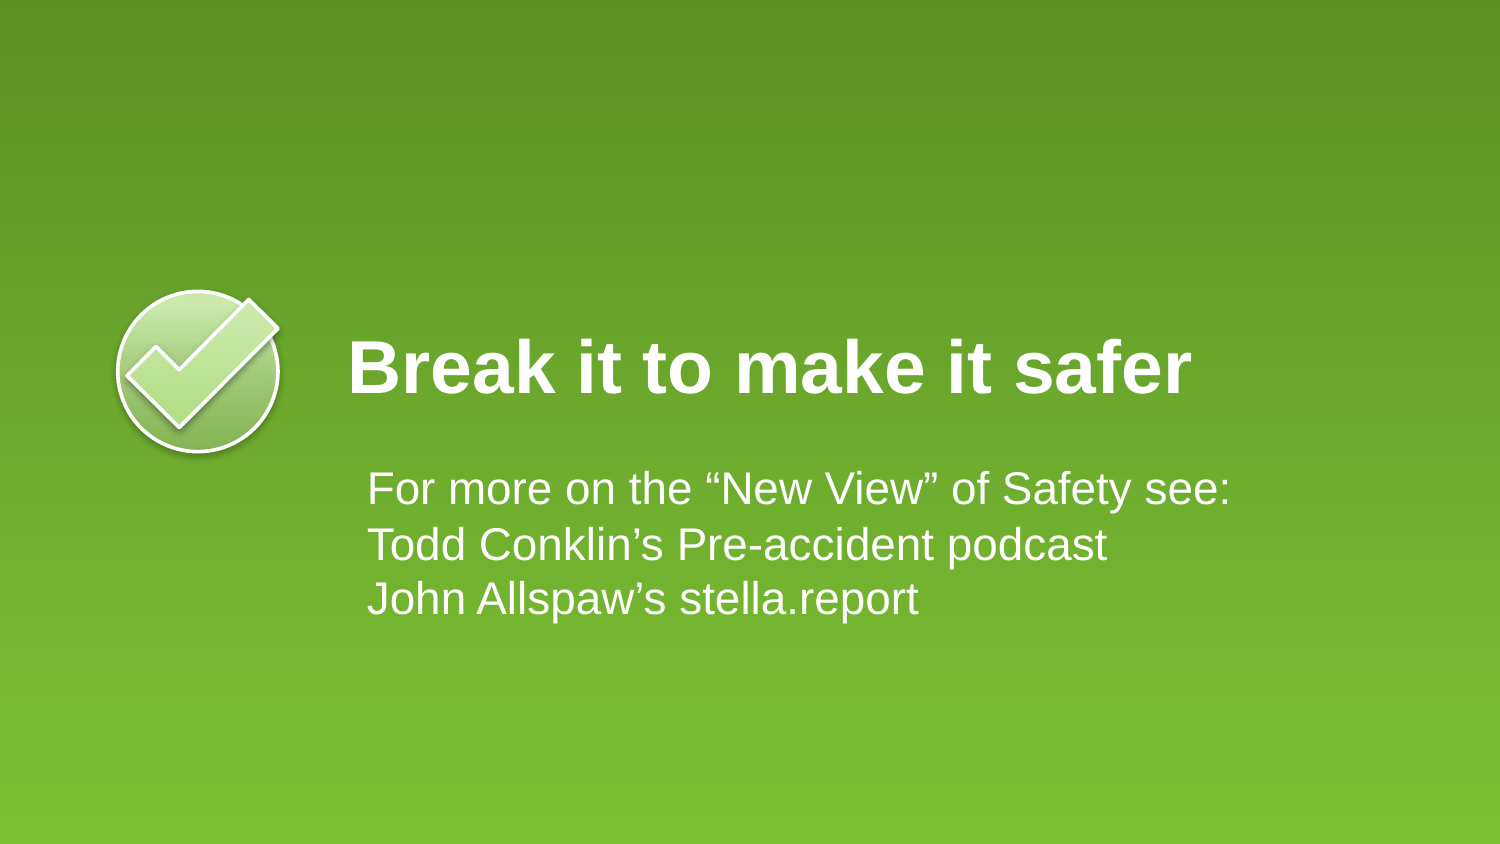

Break it to make it safer
For more on the “New View” of Safety see:
Todd Conklin’s Pre-accident podcast
John Allspaw’s stella.report